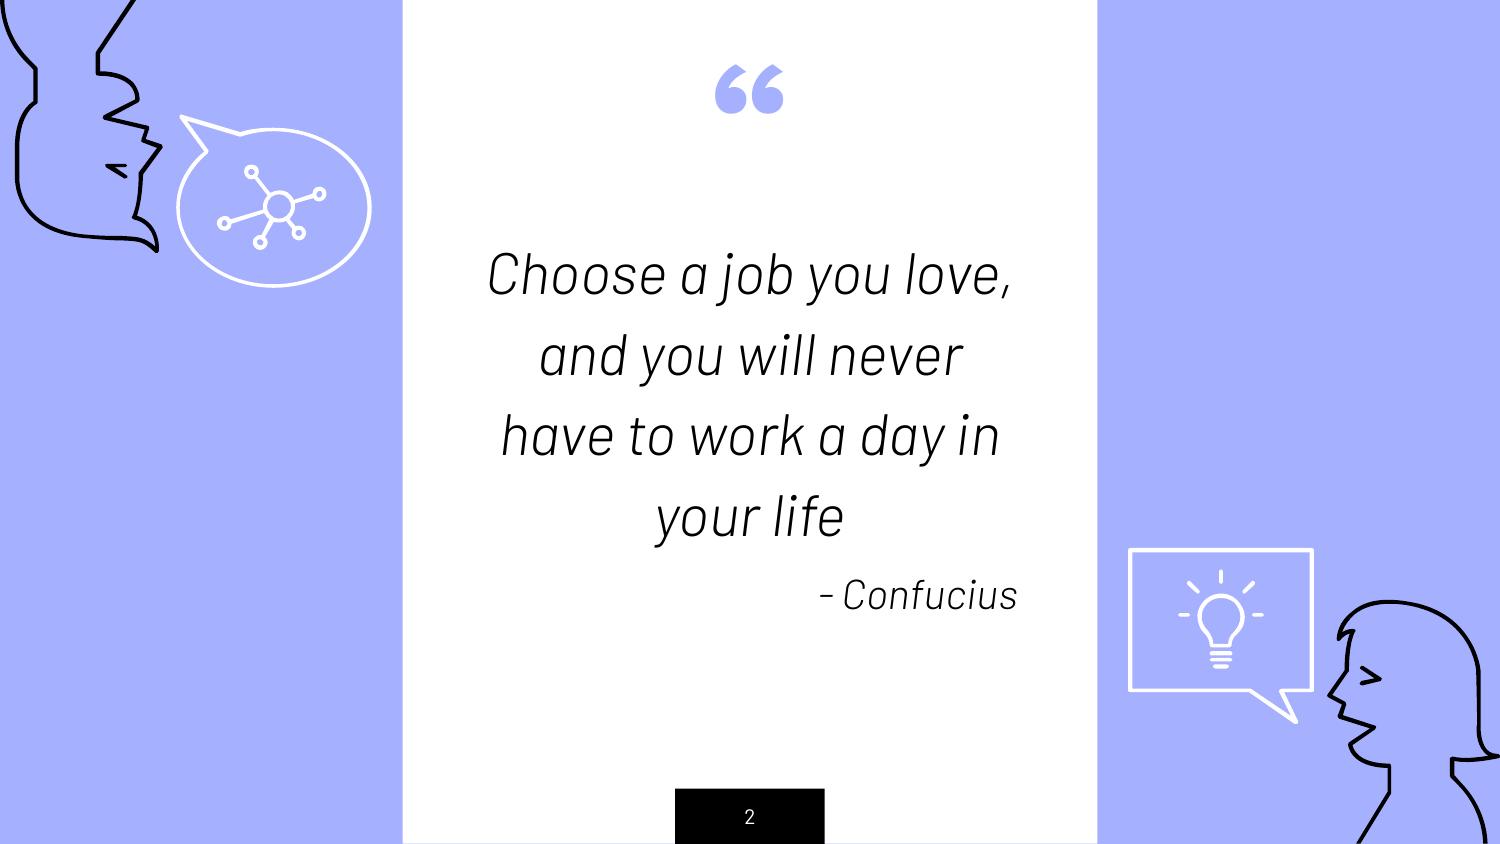

Choose a job you love, and you will never have to work a day in your life
- Confucius
2